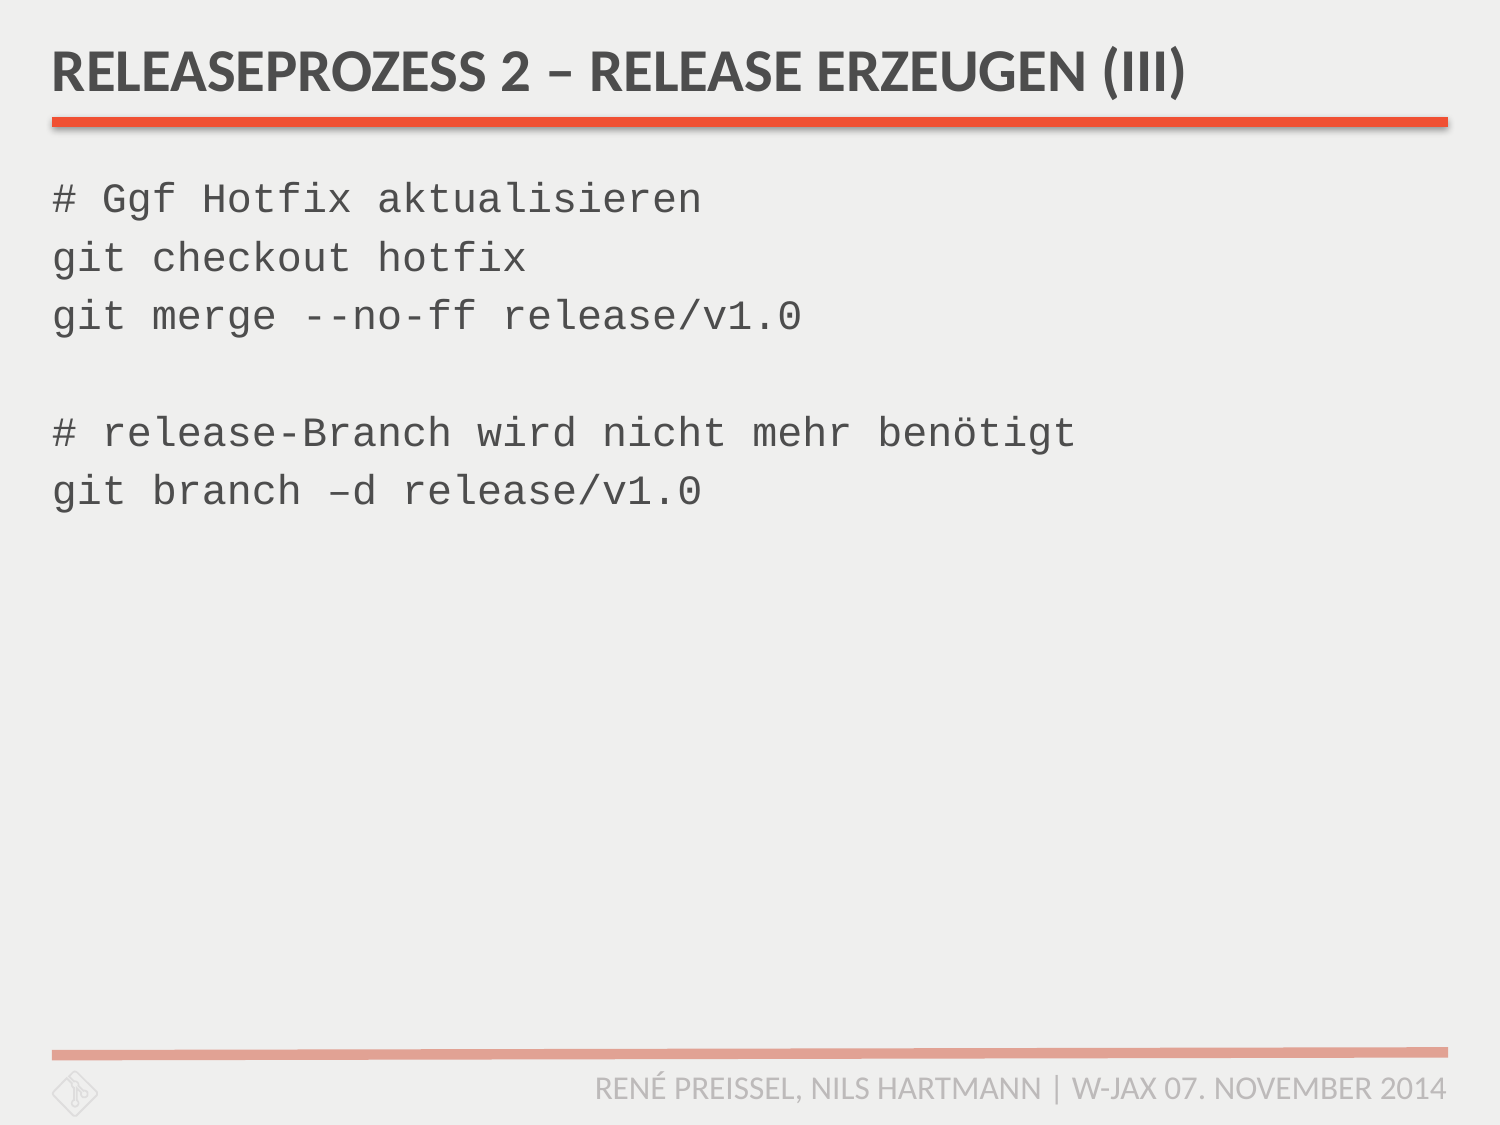

# RELEASEPROZESS 2 – RELEASE ERZEUGEN (III)
# Ggf Hotfix aktualisieren
git checkout hotfix
git merge --no-ff release/v1.0

# release-Branch wird nicht mehr benötigt
git branch –d release/v1.0